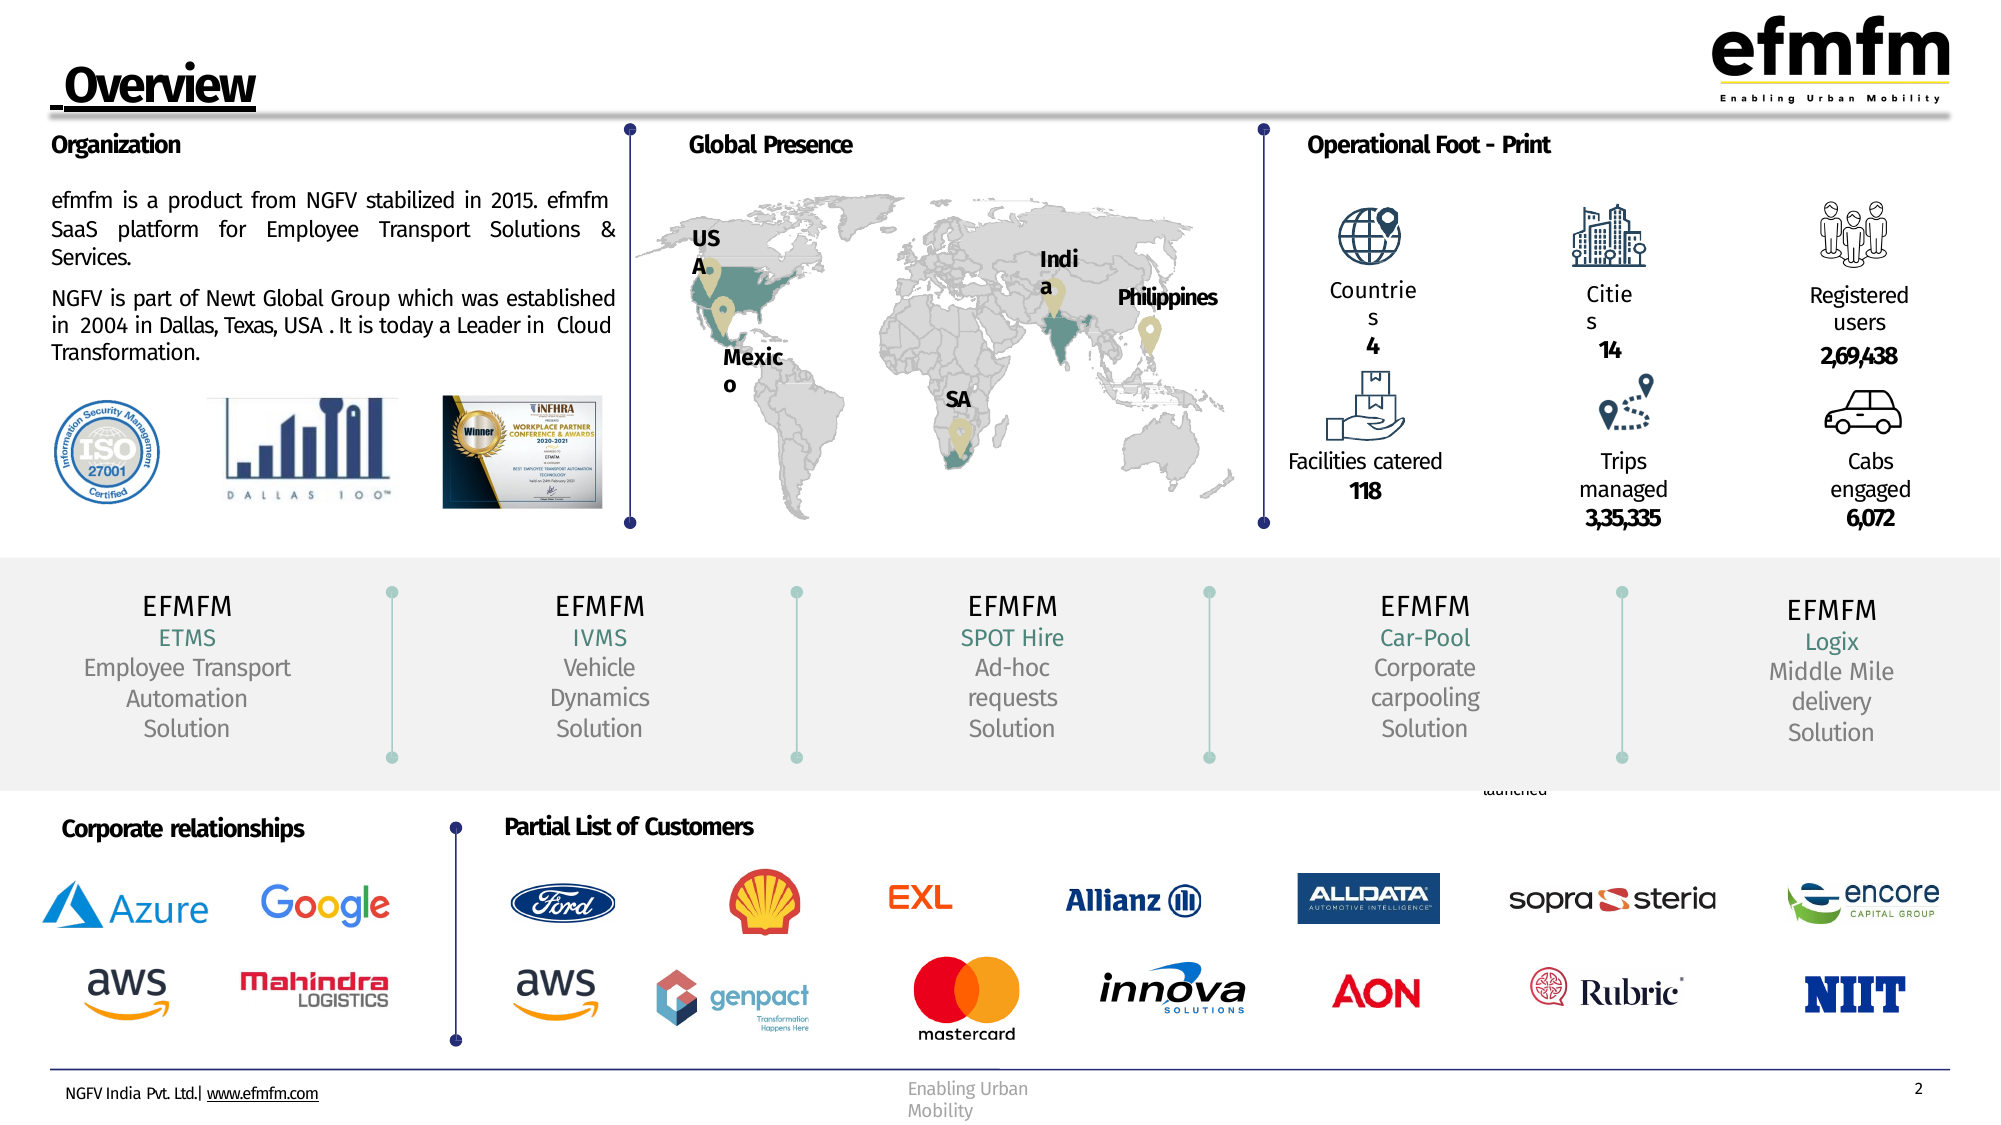

# Overview

Organization	Global Presence	Operational Foot - Print
efmfm is a product from NGFV stabilized in 2015. efmfm  SaaS platform for Employee Transport Solutions & Services.
NGFV is part of Newt Global Group which was established in  2004 in Dallas, Texas, USA . It is today a Leader in Cloud  Transformation.

USA
India
Countries
4
Registered users
2,69,438
Cities
14
Philippines
Mexico

SA

Facilities catered
118
Trips managed
3,35,335
Cabs engaged
6,072

EFMFM
ETMS
Employee Transport
Automation Solution
EFMFM
IVMS
Vehicle Dynamics
Solution
EFMFM
SPOT Hire
Ad-hoc requests
Solution
EFMFM
Car-Pool
Corporate carpooling
Solution

EFMFM
Logix
Middle Mile delivery
Solution
To be launched	To be launched
Partial List of Customers
Corporate relationships

Enabling Urban Mobility
2
NGFV India Pvt. Ltd.| www.efmfm.com